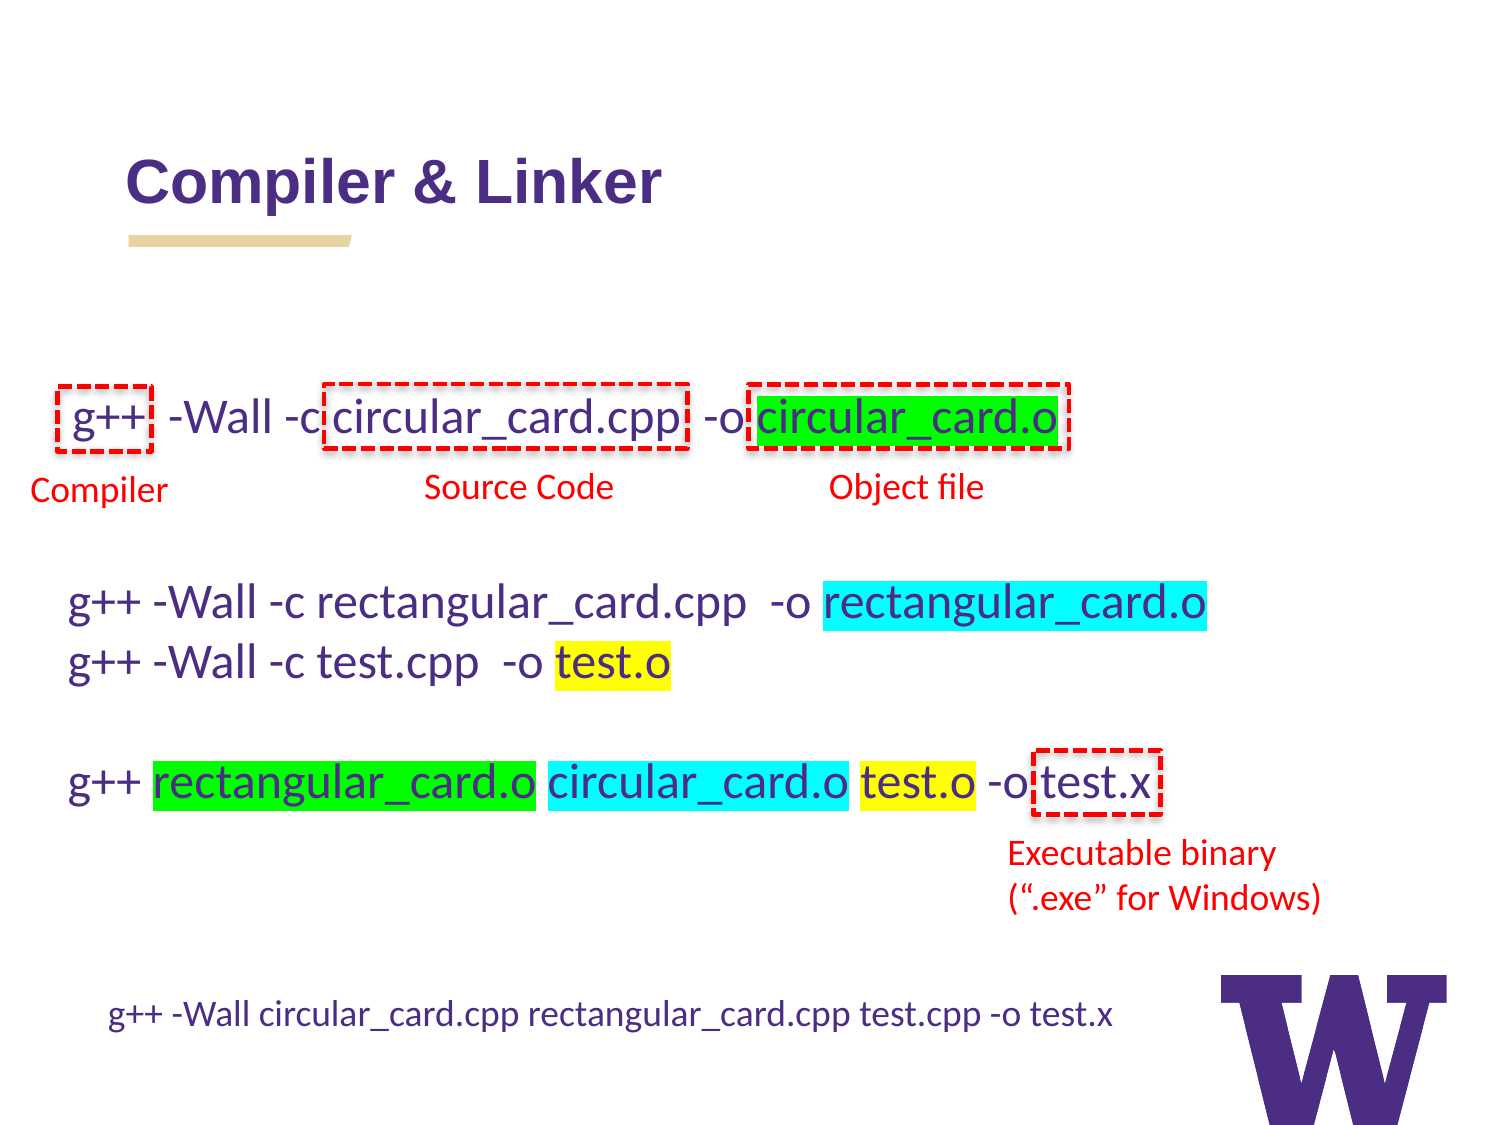

# Compiler & Linker

g++  -Wall -c circular_card.cpp  -o circular_card.o

Source Code
Object file
Compiler
g++ -Wall -c rectangular_card.cpp  -o rectangular_card.o
g++ -Wall -c test.cpp  -o test.o

g++ rectangular_card.o circular_card.o test.o -o test.x

Executable binary
(“.exe” for Windows)
g++ -Wall circular_card.cpp rectangular_card.cpp test.cpp -o test.x